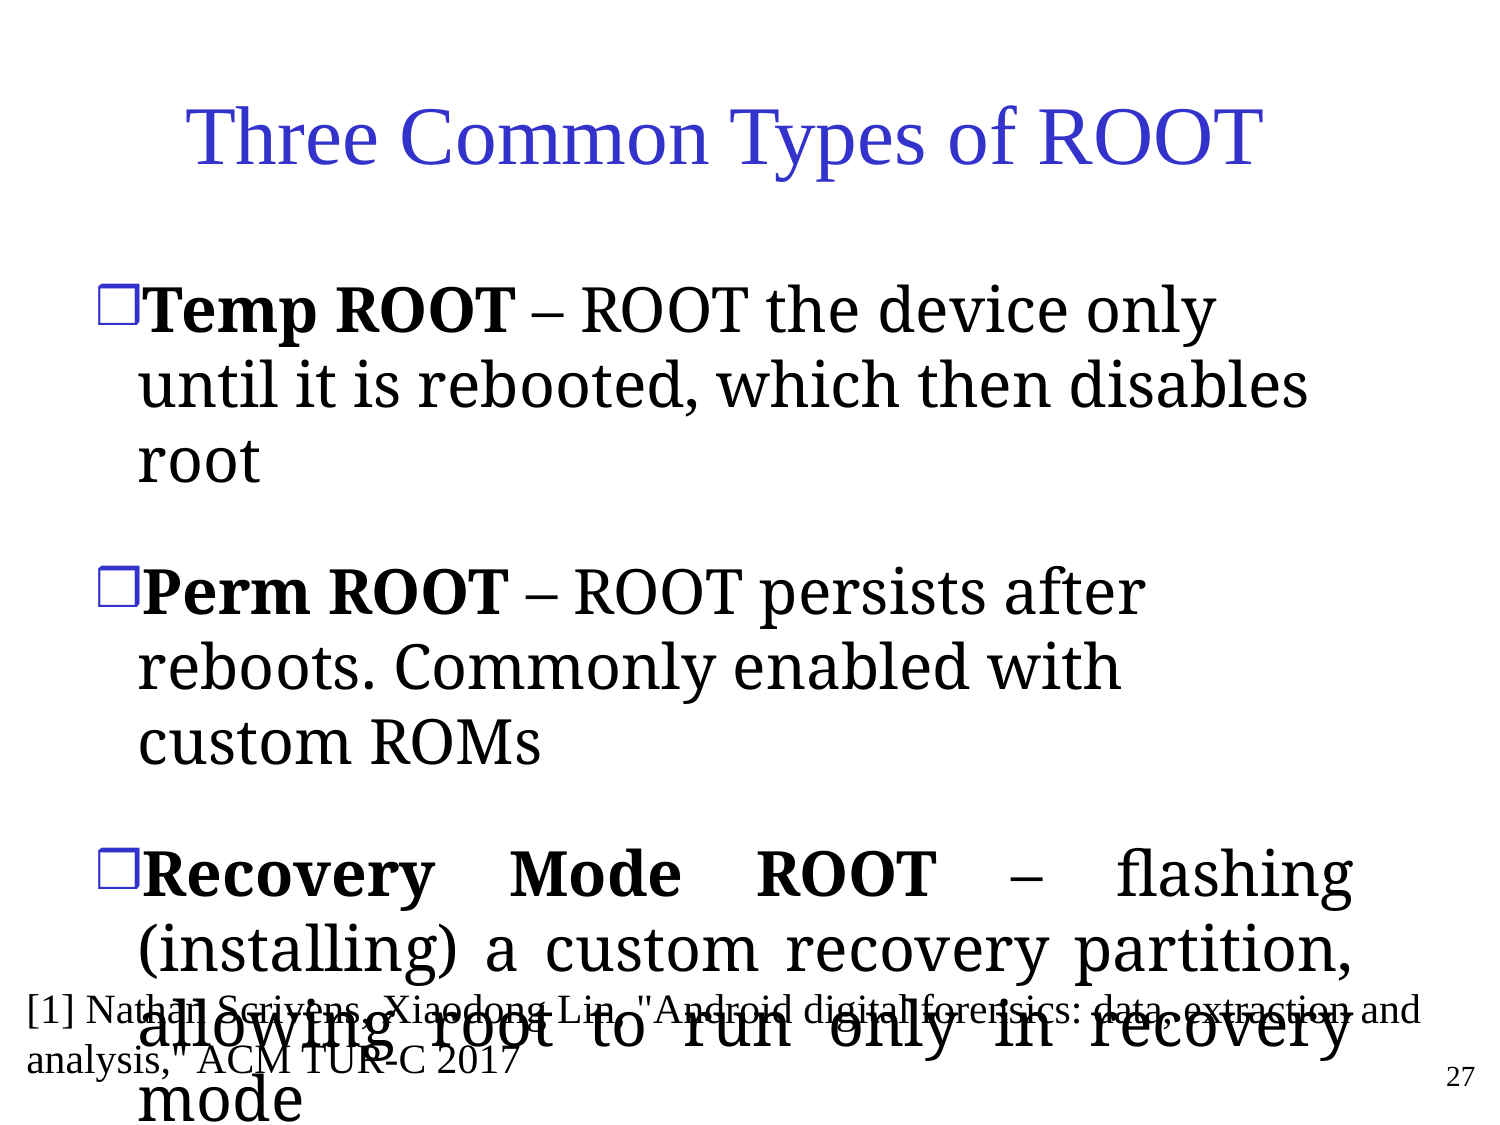

# Three Common Types of ROOT
Temp ROOT – ROOT the device only until it is rebooted, which then disables root
Perm ROOT – ROOT persists after reboots. Commonly enabled with custom ROMs
Recovery Mode ROOT – flashing (installing) a custom recovery partition, allowing root to run only in recovery mode
[1] Nathan Scrivens, Xiaodong Lin, "Android digital forensics: data, extraction and analysis," ACM TUR-C 2017
27